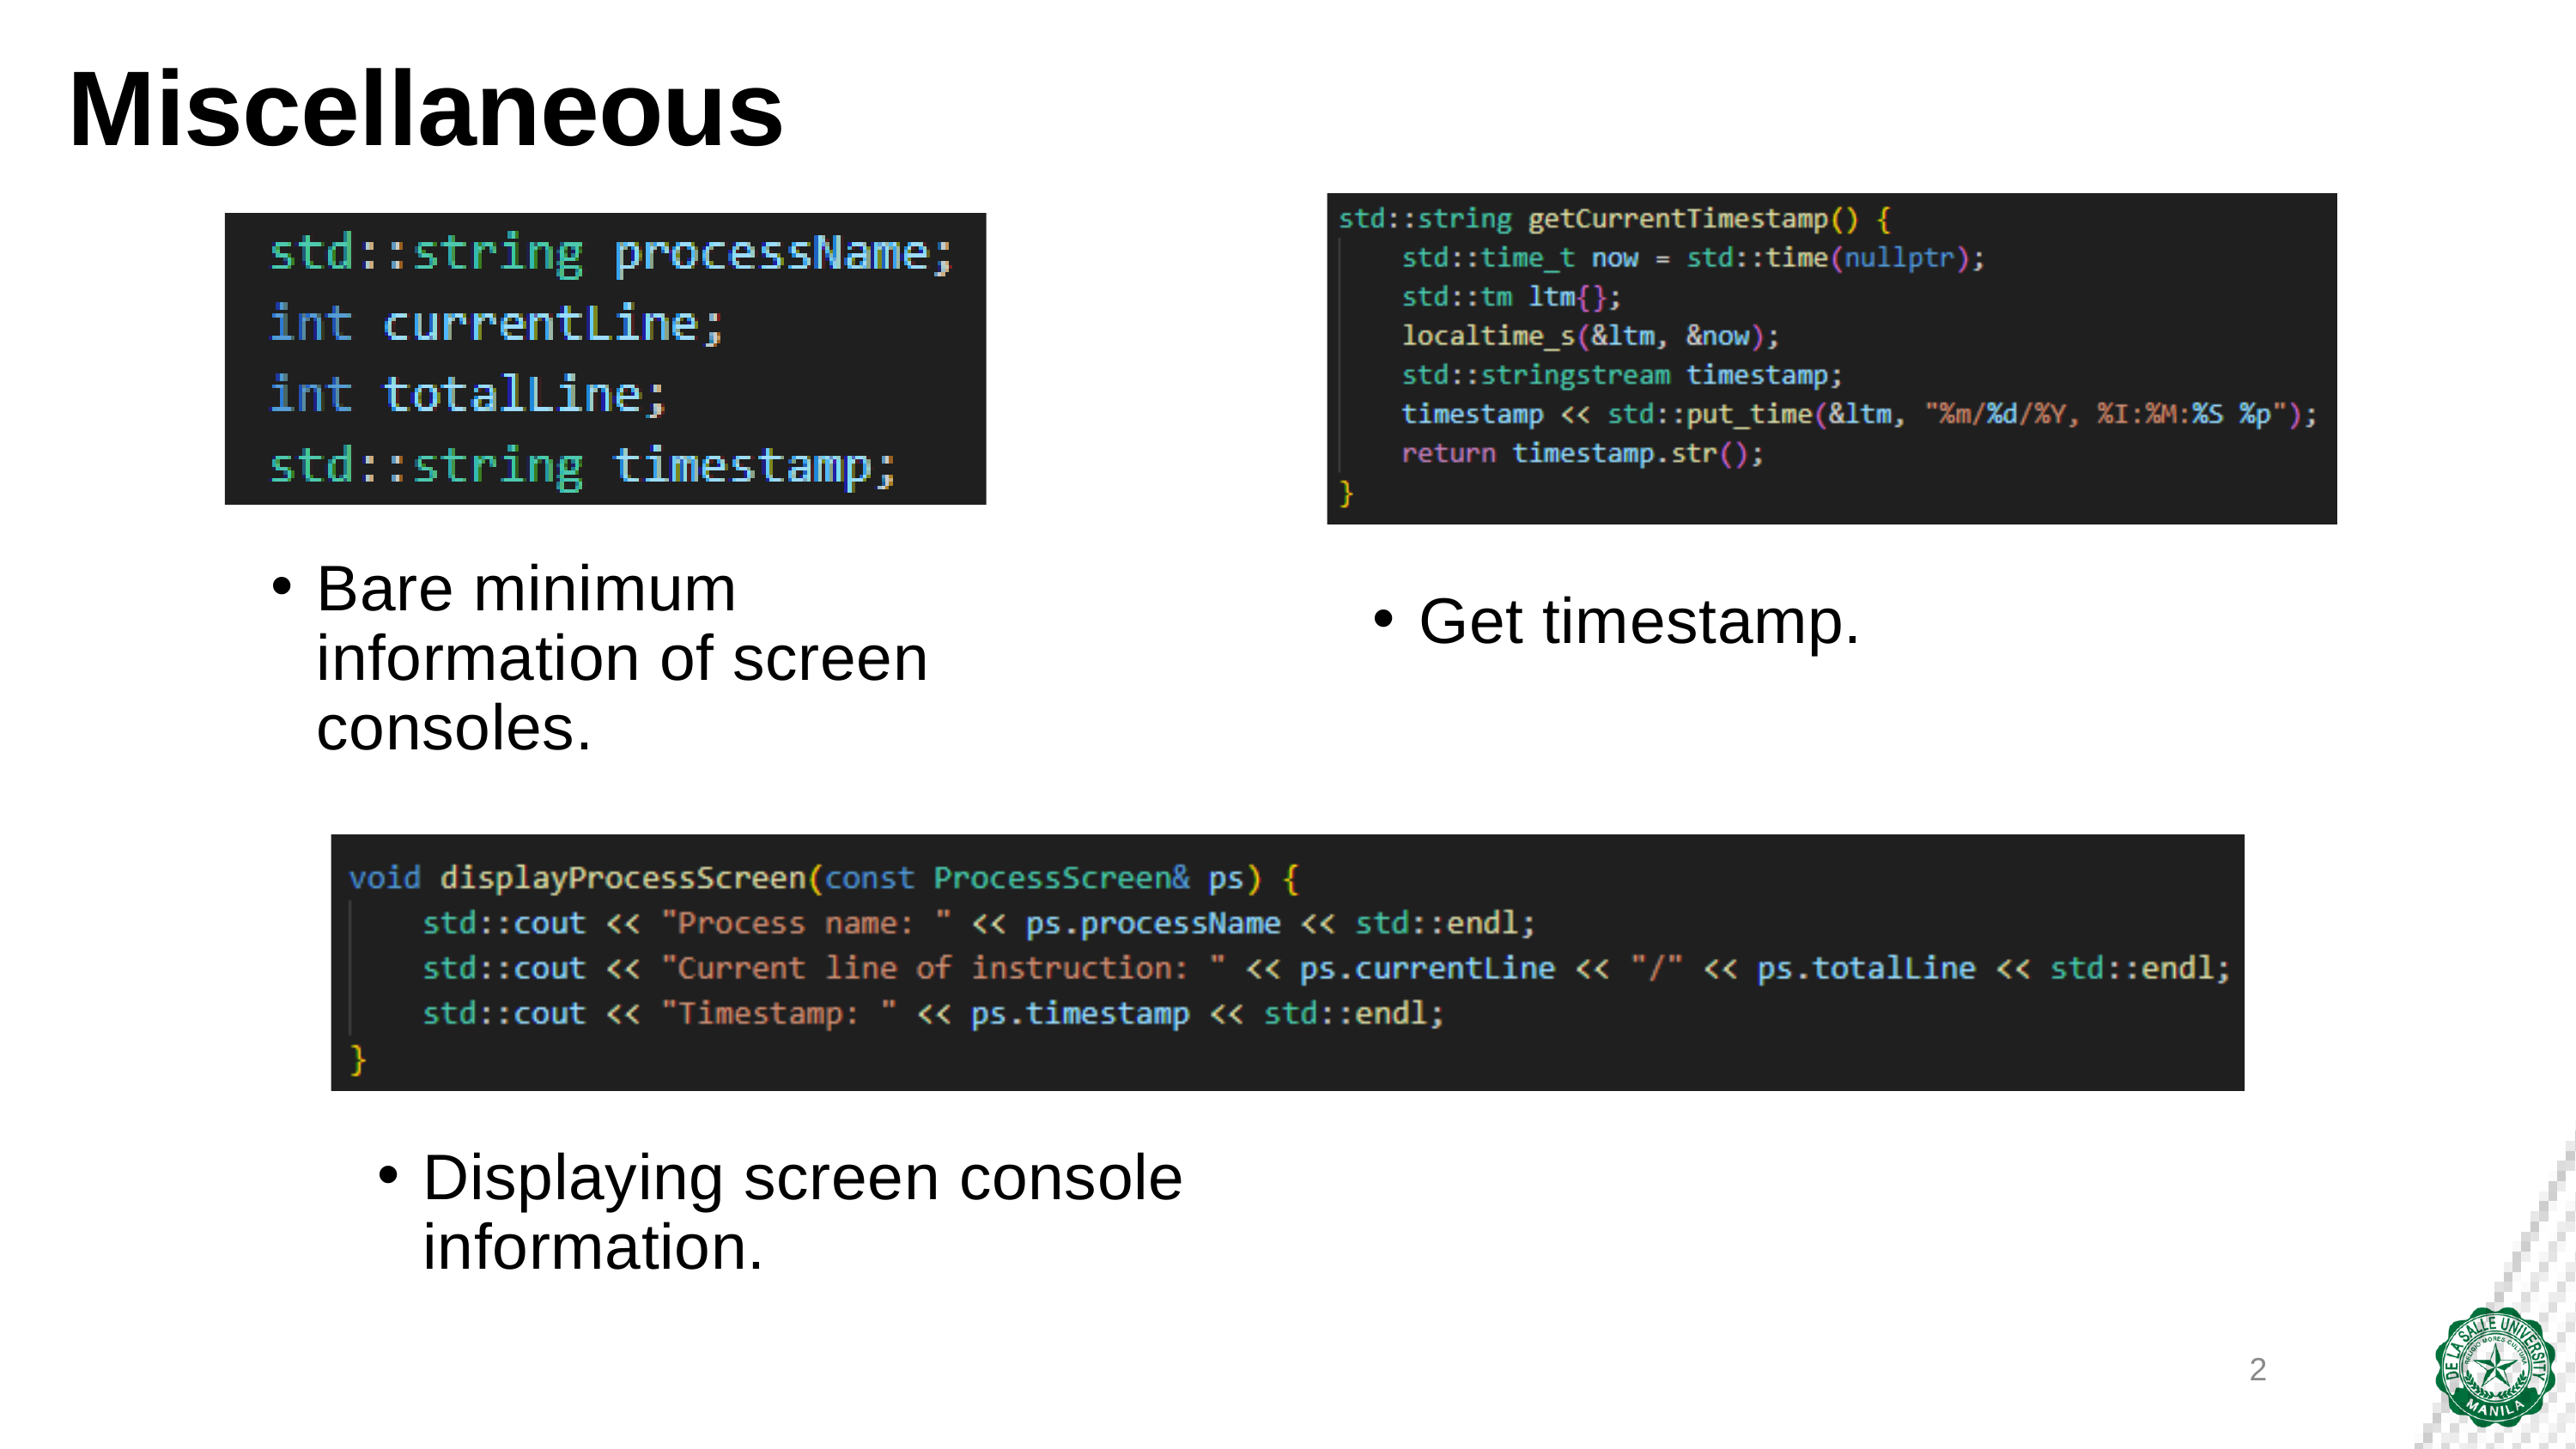

Miscellaneous

Bare minimum information of screen consoles.
Get timestamp.

Displaying screen console information.

2